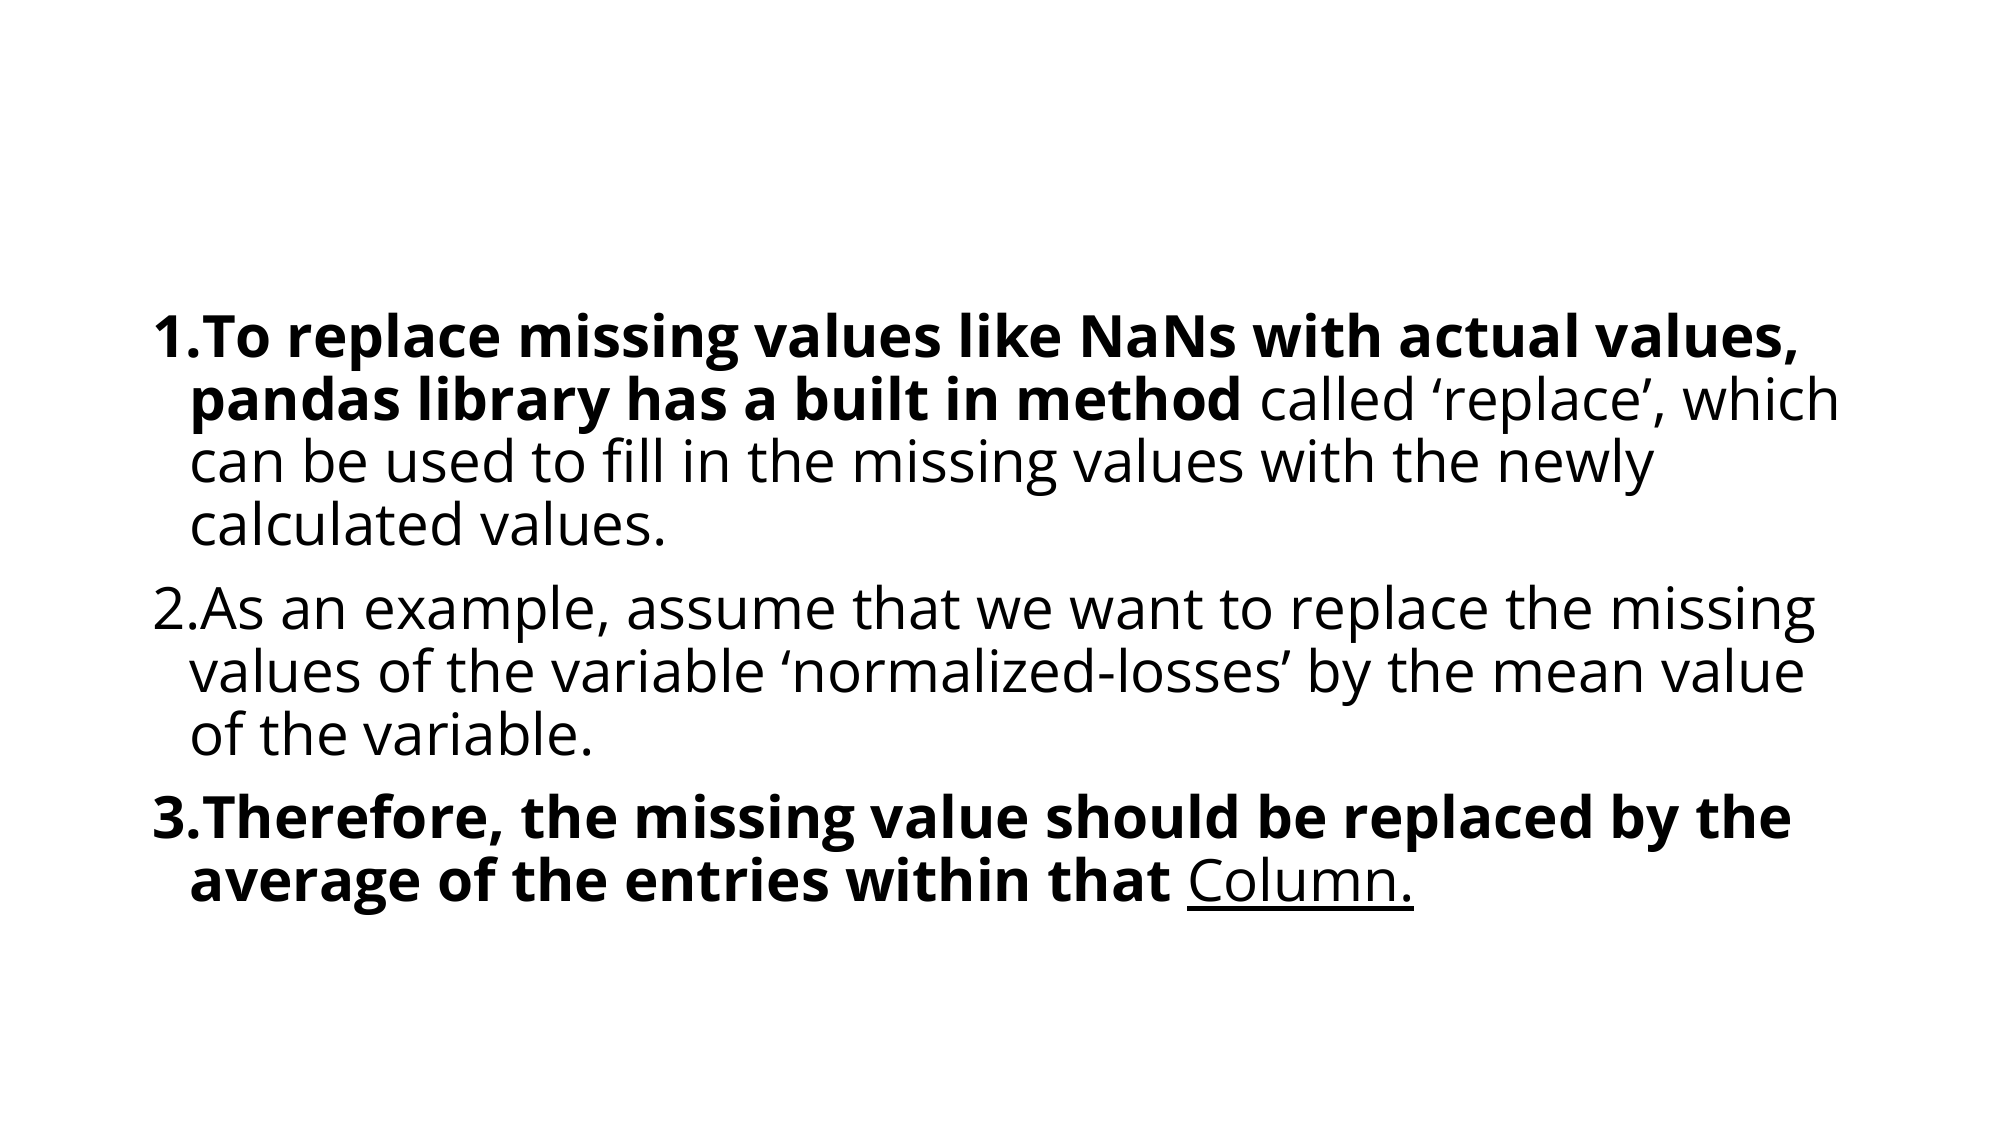

#
To replace missing values like NaNs with actual values, pandas library has a built in method called ‘replace’, which can be used to fill in the missing values with the newly calculated values.
As an example, assume that we want to replace the missing values of the variable ‘normalized-losses’ by the mean value of the variable.
Therefore, the missing value should be replaced by the average of the entries within that Column.